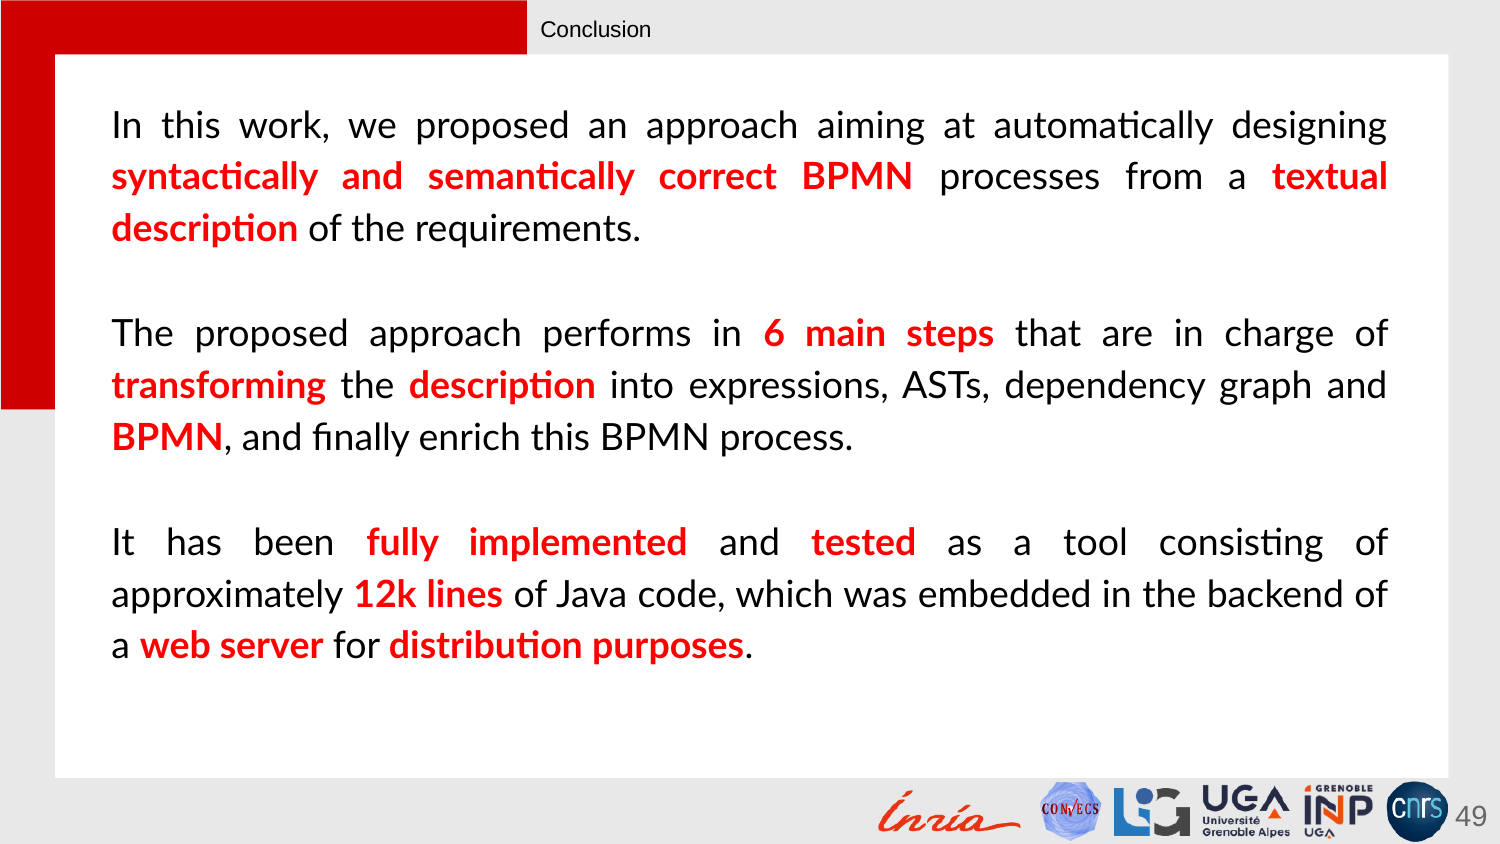

# Conclusion
In this work, we proposed an approach aiming at automatically designing syntactically and semantically correct BPMN processes from a textual description of the requirements.
The proposed approach performs in 6 main steps that are in charge of transforming the description into expressions, ASTs, dependency graph and BPMN, and finally enrich this BPMN process.
It has been fully implemented and tested as a tool consisting of approximately 12k lines of Java code, which was embedded in the backend of a web server for distribution purposes.
49